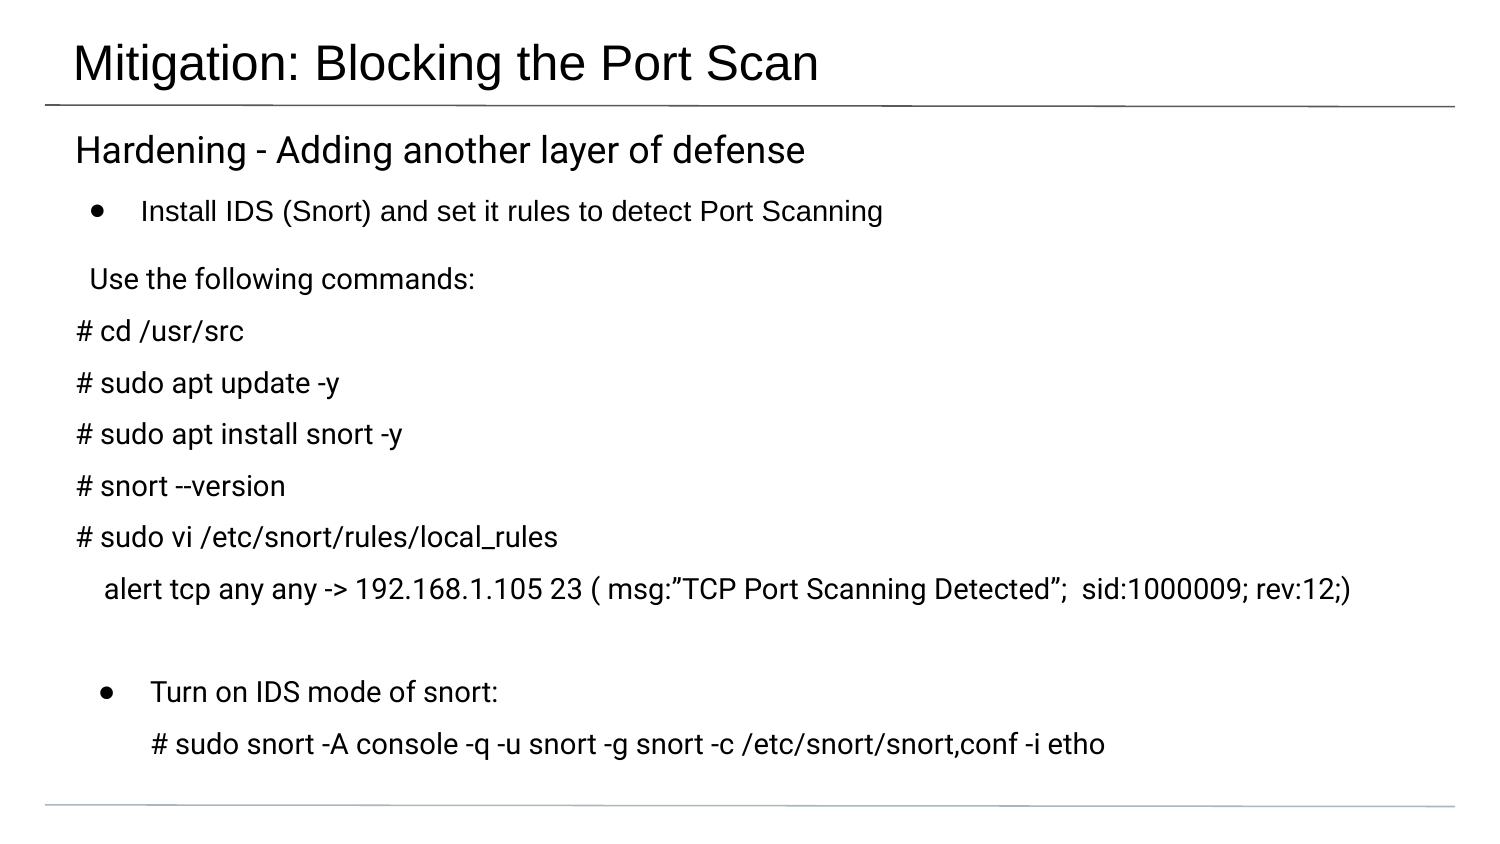

# Mitigation: Blocking the Port Scan
Hardening - Adding another layer of defense
Install IDS (Snort) and set it rules to detect Port Scanning
  Use the following commands:
# cd /usr/src
# sudo apt update -y
# sudo apt install snort -y
# snort --version
# sudo vi /etc/snort/rules/local_rules
    alert tcp any any -> 192.168.1.105 23 ( msg:”TCP Port Scanning Detected”;  sid:1000009; rev:12;)

Turn on IDS mode of snort:
# sudo snort -A console -q -u snort -g snort -c /etc/snort/snort,conf -i etho